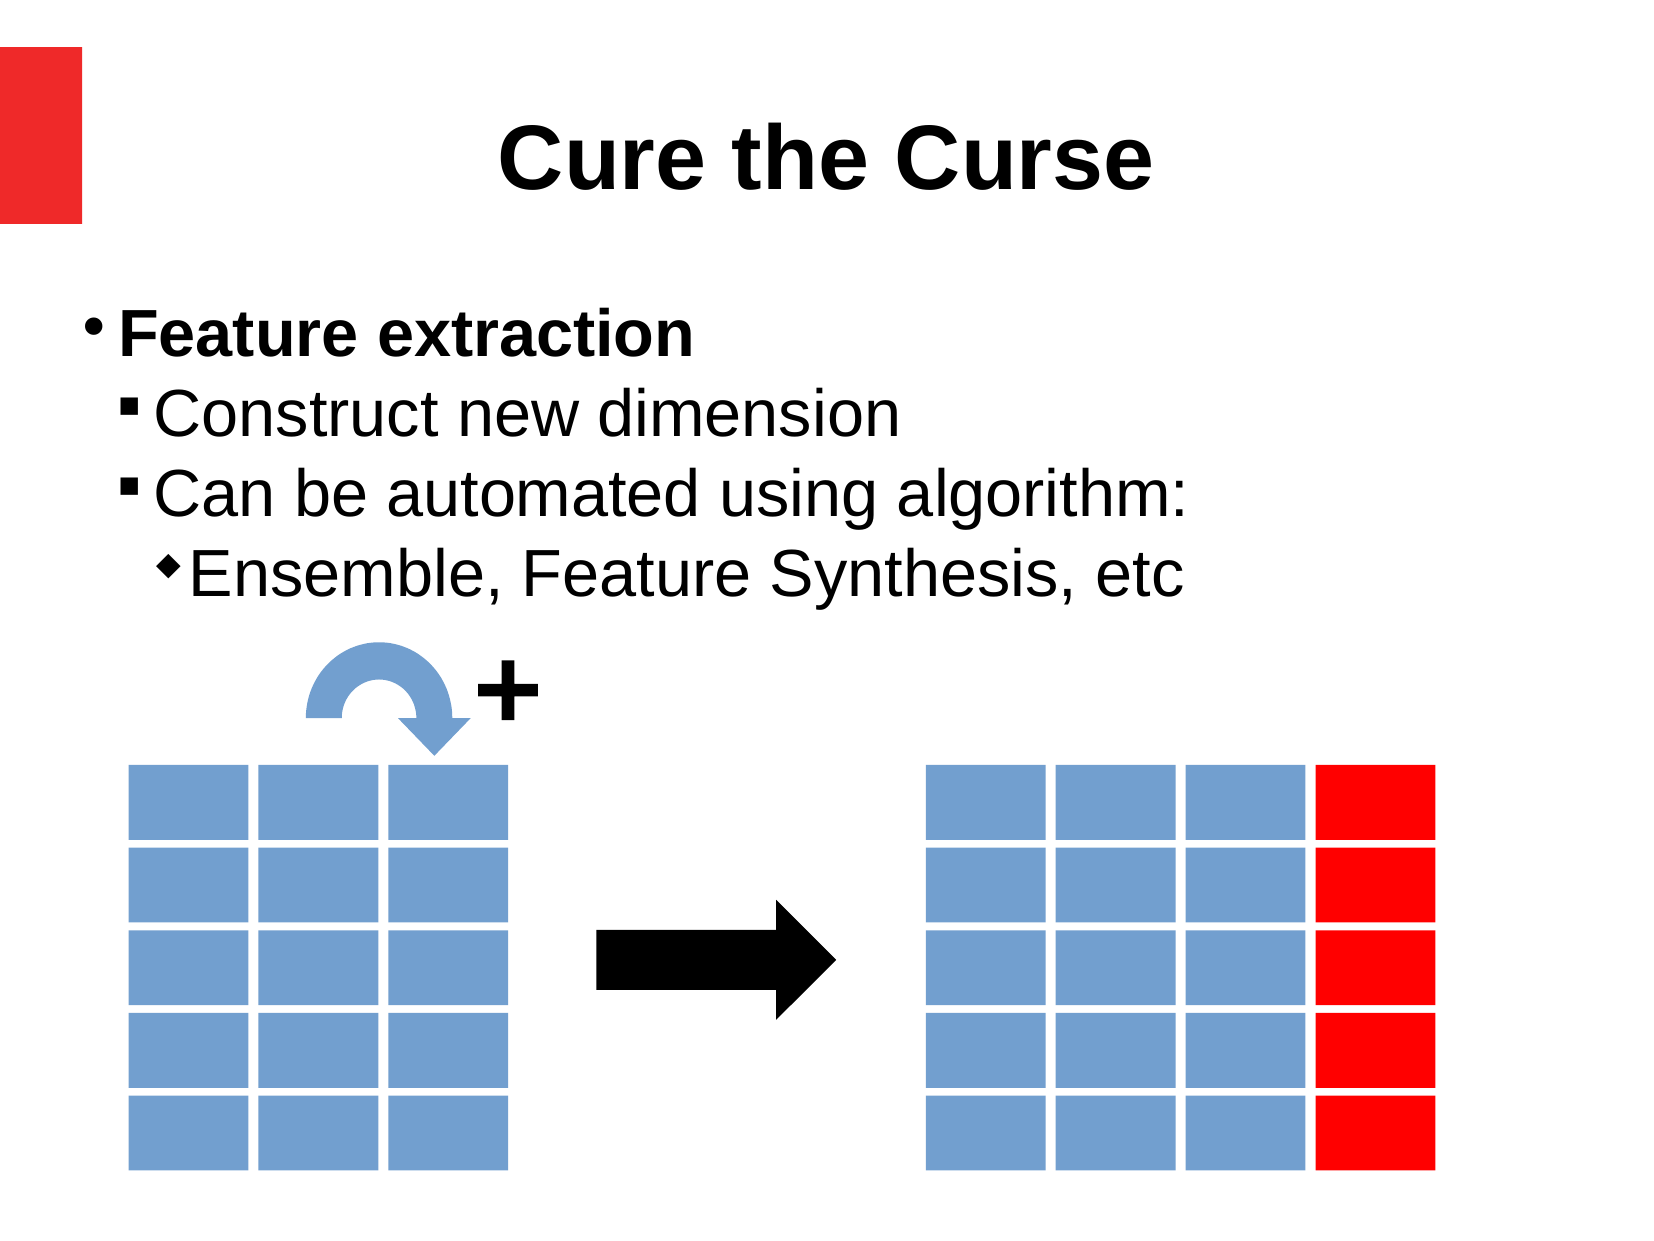

Cure the Curse
Feature extraction
Construct new dimension
Can be automated using algorithm:
Ensemble, Feature Synthesis, etc